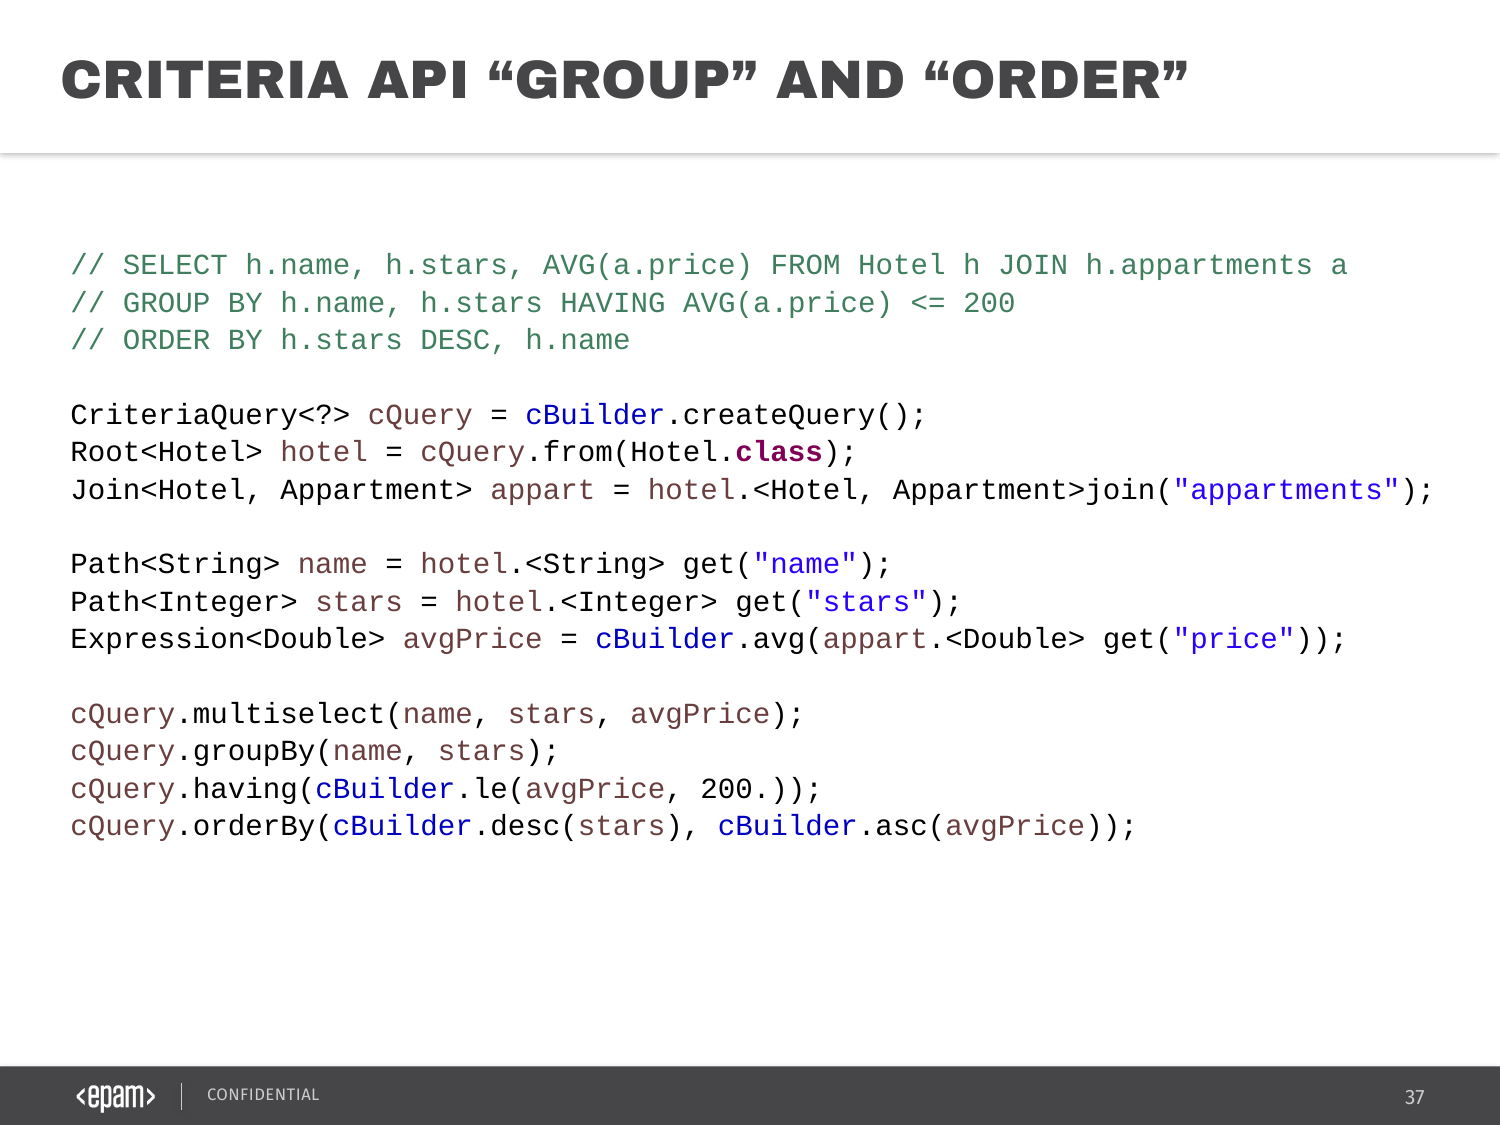

CRITERIA API “GROUP” AND “ORDER”

// SELECT h.name, h.stars, AVG(a.price) FROM Hotel h JOIN h.appartments a
// GROUP BY h.name, h.stars HAVING AVG(a.price) <= 200
// ORDER BY h.stars DESC, h.name

CriteriaQuery<?> cQuery = cBuilder.createQuery();
Root<Hotel> hotel = cQuery.from(Hotel.class);
Join<Hotel, Appartment> appart = hotel.<Hotel, Appartment>join("appartments");

Path<String> name = hotel.<String> get("name");
Path<Integer> stars = hotel.<Integer> get("stars");
Expression<Double> avgPrice = cBuilder.avg(appart.<Double> get("price"));

cQuery.multiselect(name, stars, avgPrice);
cQuery.groupBy(name, stars);
cQuery.having(cBuilder.le(avgPrice, 200.));
cQuery.orderBy(cBuilder.desc(stars), cBuilder.asc(avgPrice));